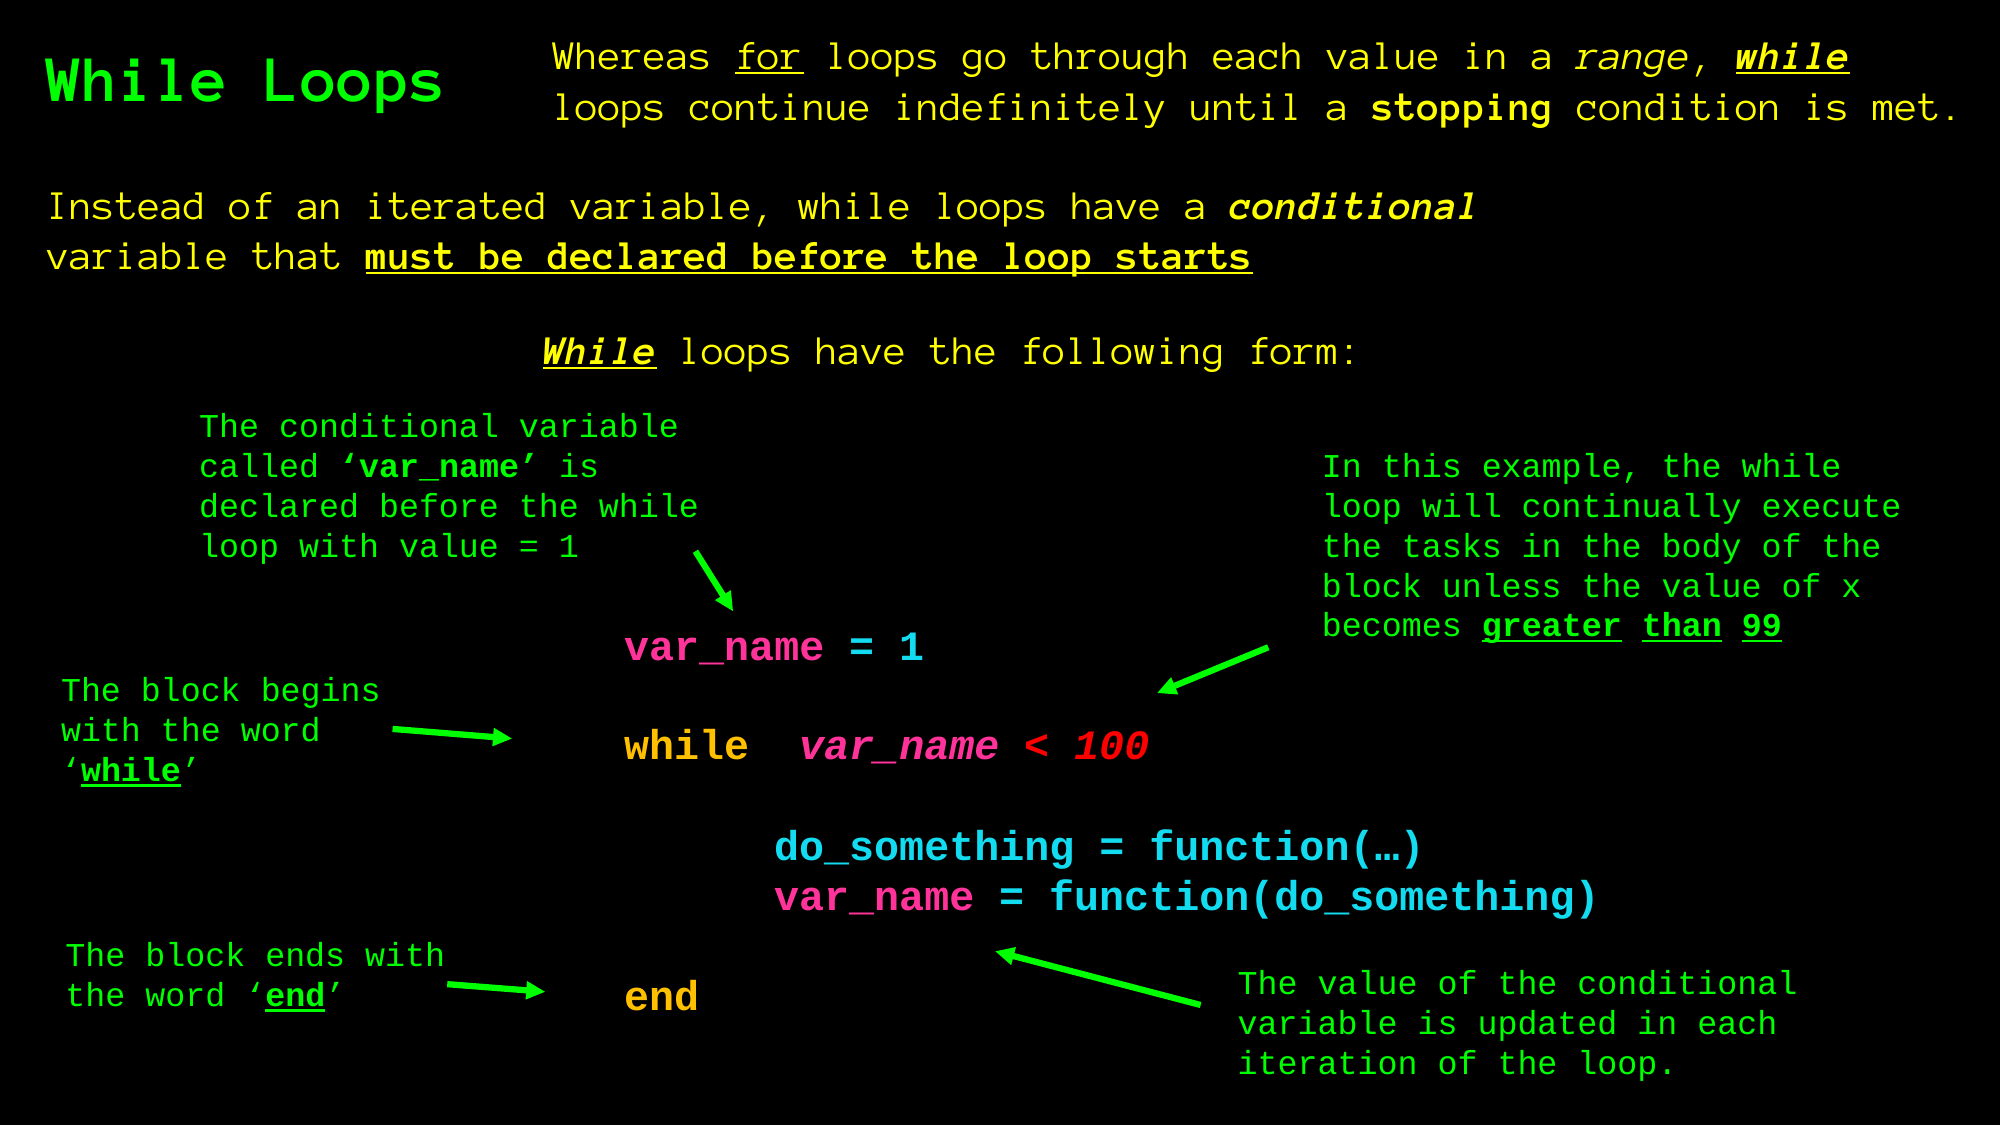

Whereas for loops go through each value in a range, while loops continue indefinitely until a stopping condition is met.
While Loops
Instead of an iterated variable, while loops have a conditional variable that must be declared before the loop starts

While loops have the following form:
The conditional variable called ‘var_name’ is declared before the while loop with value = 1
In this example, the while loop will continually execute the tasks in the body of the block unless the value of x becomes greater than 99
var_name = 1

while  var_name < 100

	do_something = function(…)
	var_name = function(do_something)

end
The block begins with the word ‘while’
The block ends with the word ‘end’
The value of the conditional variable is updated in each iteration of the loop.